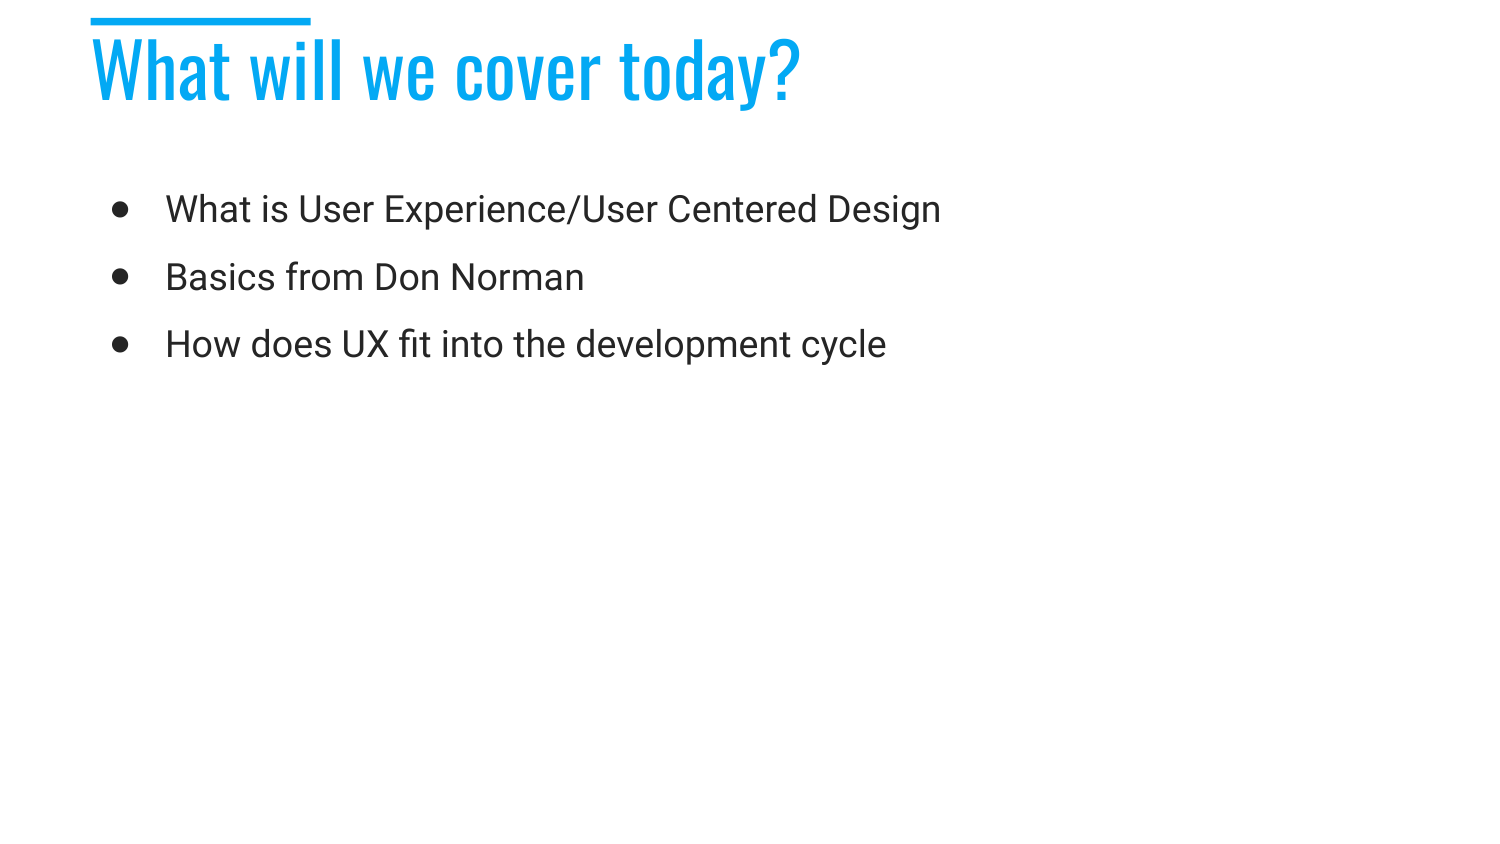

What will we cover today?
What is User Experience/User Centered Design
Basics from Don Norman
How does UX fit into the development cycle